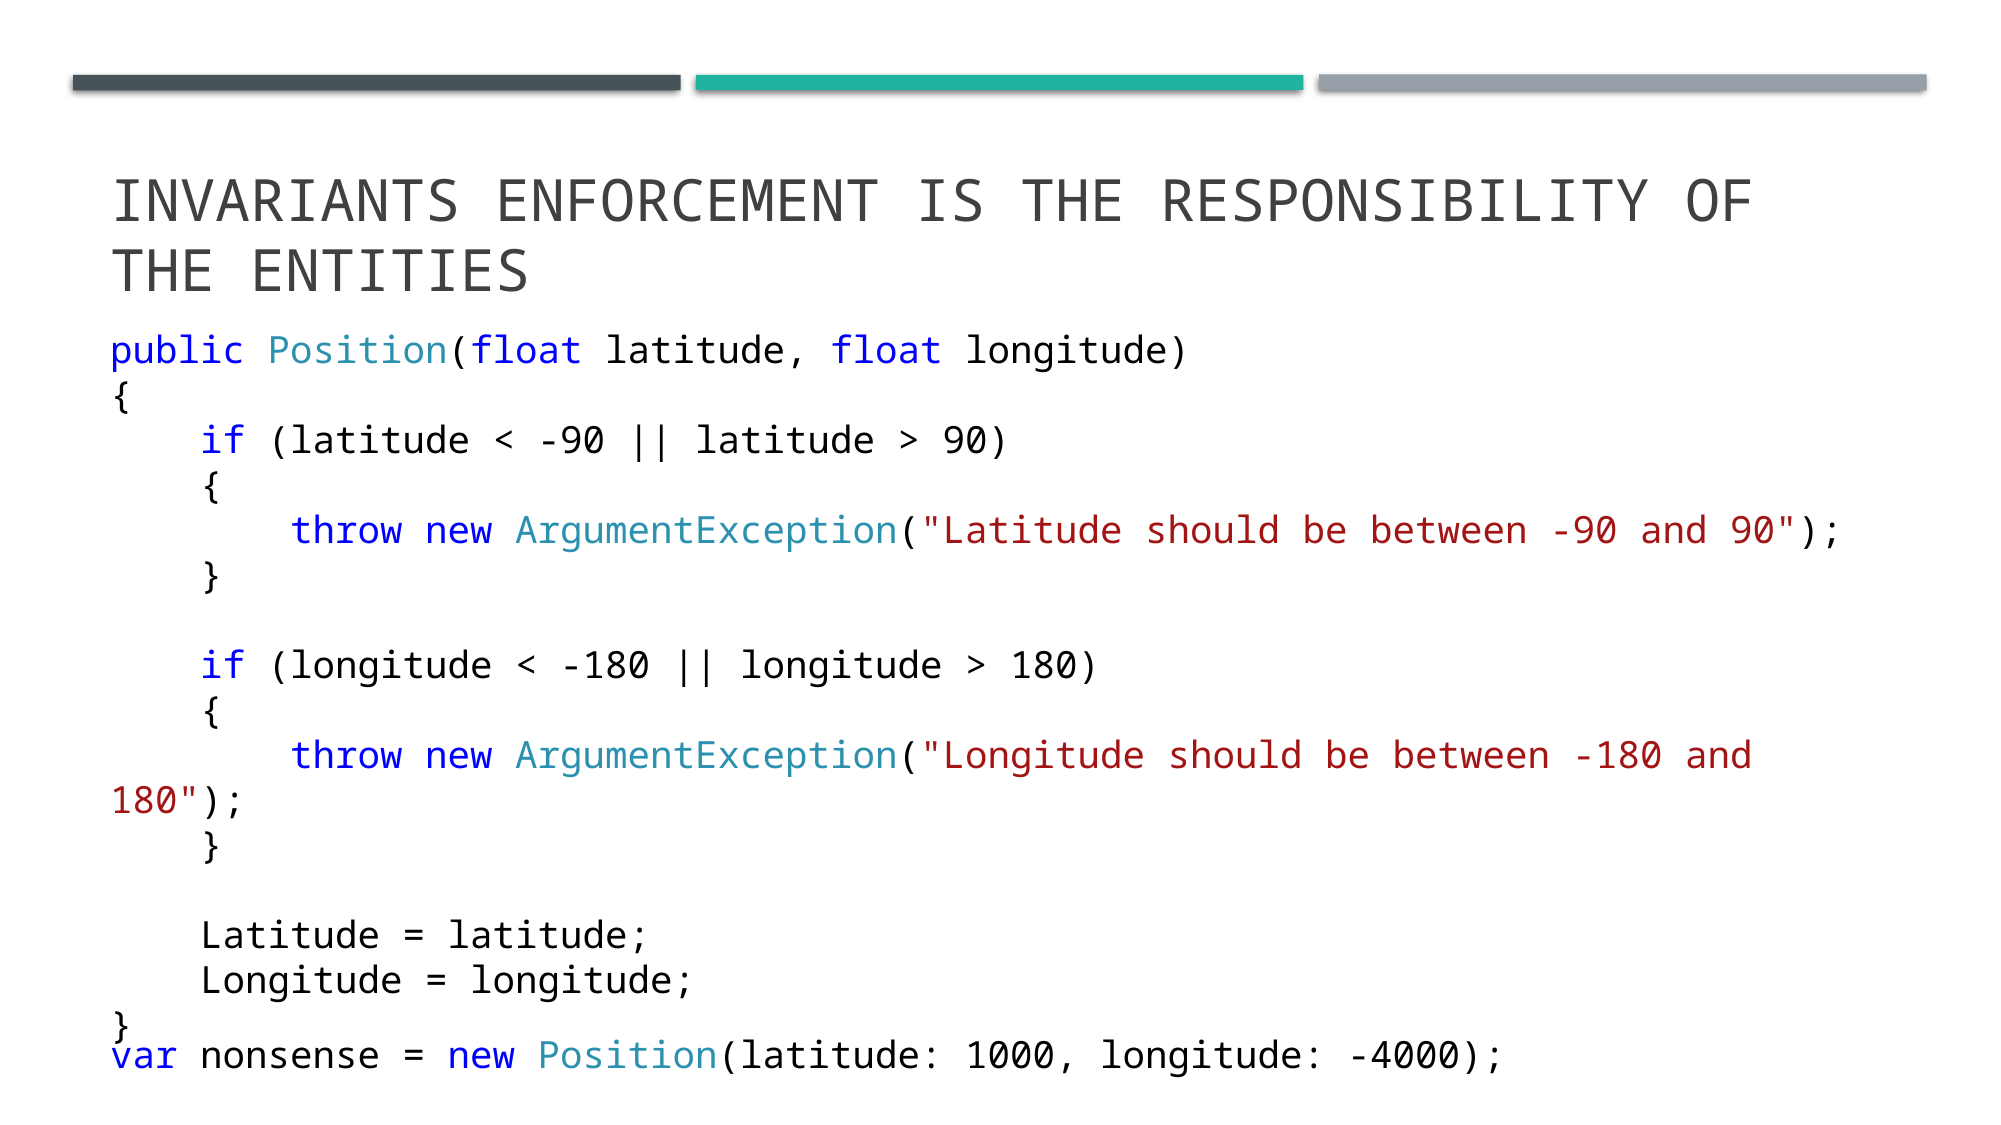

# Invariants enforcement is the responsibility of the entities
public Position(float latitude, float longitude)
{
    if (latitude < -90 || latitude > 90)
    {
        throw new ArgumentException("Latitude should be between -90 and 90");
    }

    if (longitude < -180 || longitude > 180)
    {
        throw new ArgumentException("Longitude should be between -180 and 180");
    }

    Latitude = latitude;
    Longitude = longitude;
}
var nonsense = new Position(latitude: 1000, longitude: -4000);